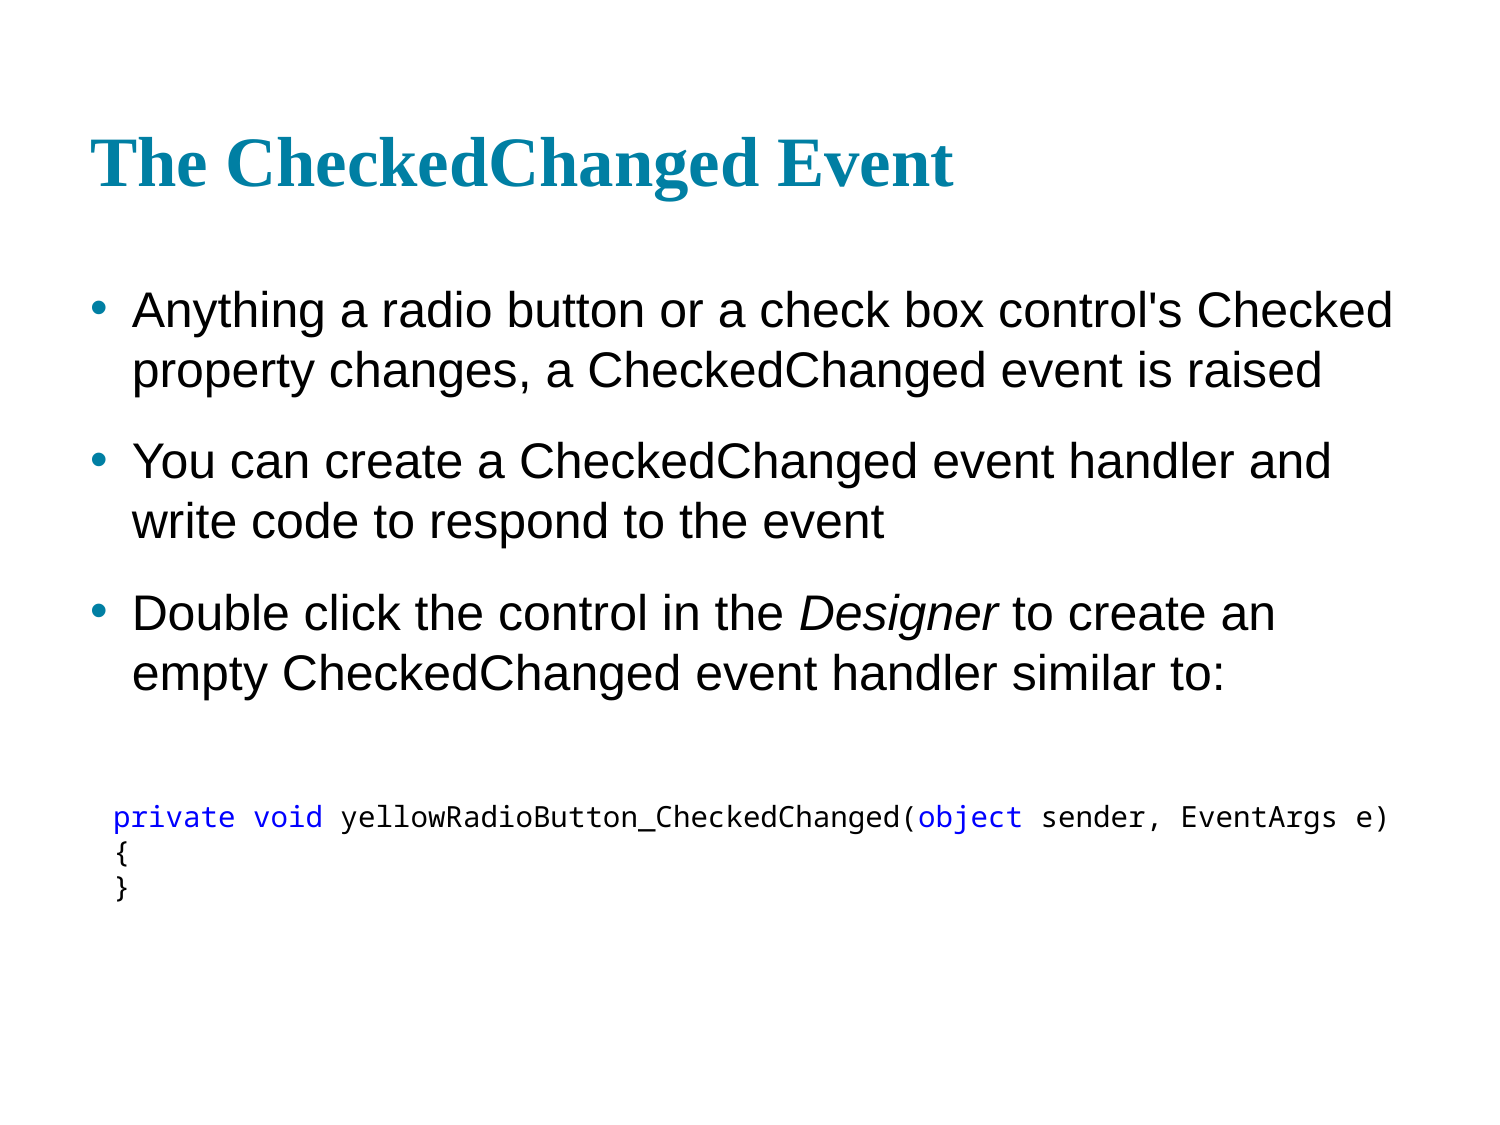

# The CheckedChanged Event
Anything a radio button or a check box control's Checked property changes, a CheckedChanged event is raised
You can create a CheckedChanged event handler and write code to respond to the event
Double click the control in the Designer to create an empty CheckedChanged event handler similar to:
private void yellowRadioButton_CheckedChanged(object sender, EventArgs e)
{
}